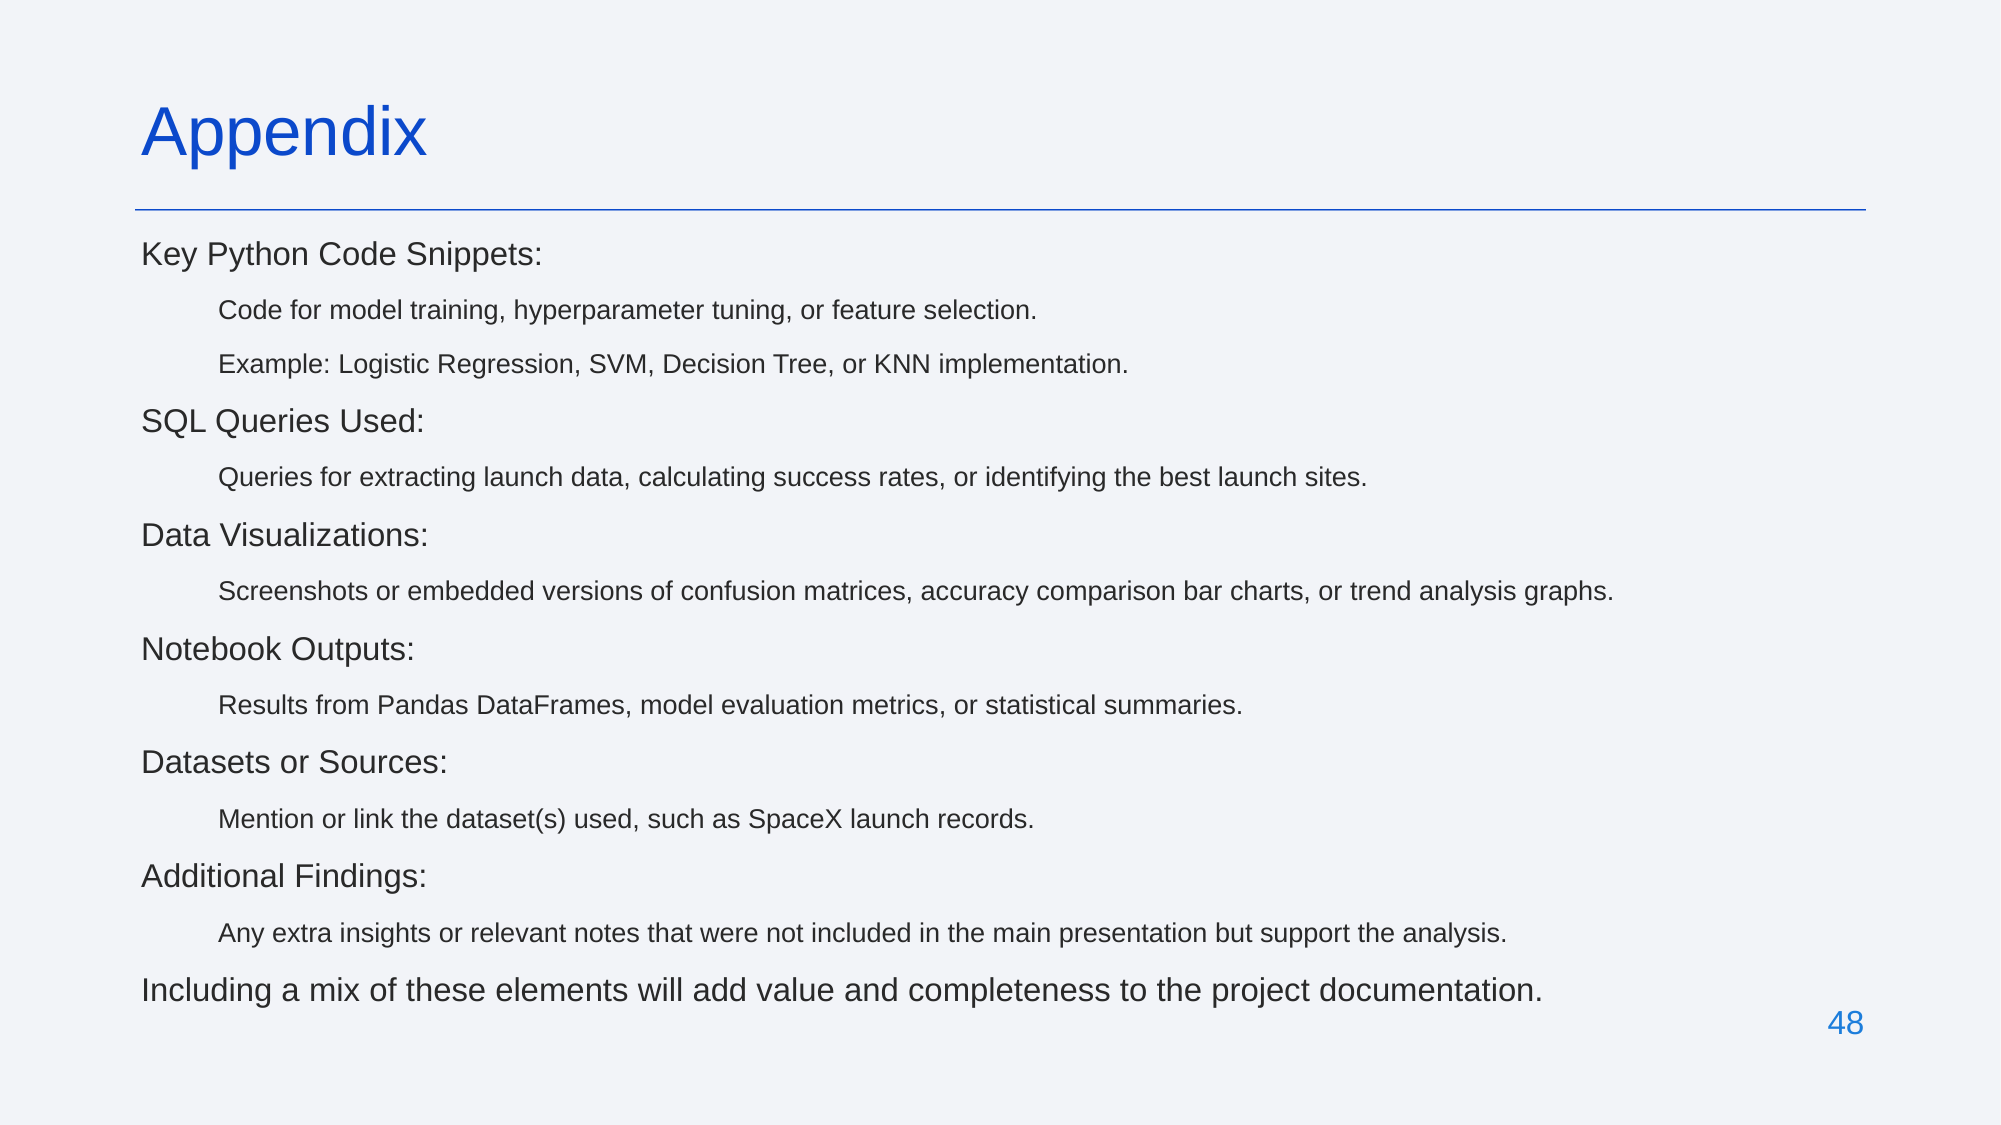

Appendix
Key Python Code Snippets:
Code for model training, hyperparameter tuning, or feature selection.
Example: Logistic Regression, SVM, Decision Tree, or KNN implementation.
SQL Queries Used:
Queries for extracting launch data, calculating success rates, or identifying the best launch sites.
Data Visualizations:
Screenshots or embedded versions of confusion matrices, accuracy comparison bar charts, or trend analysis graphs.
Notebook Outputs:
Results from Pandas DataFrames, model evaluation metrics, or statistical summaries.
Datasets or Sources:
Mention or link the dataset(s) used, such as SpaceX launch records.
Additional Findings:
Any extra insights or relevant notes that were not included in the main presentation but support the analysis.
Including a mix of these elements will add value and completeness to the project documentation.
48